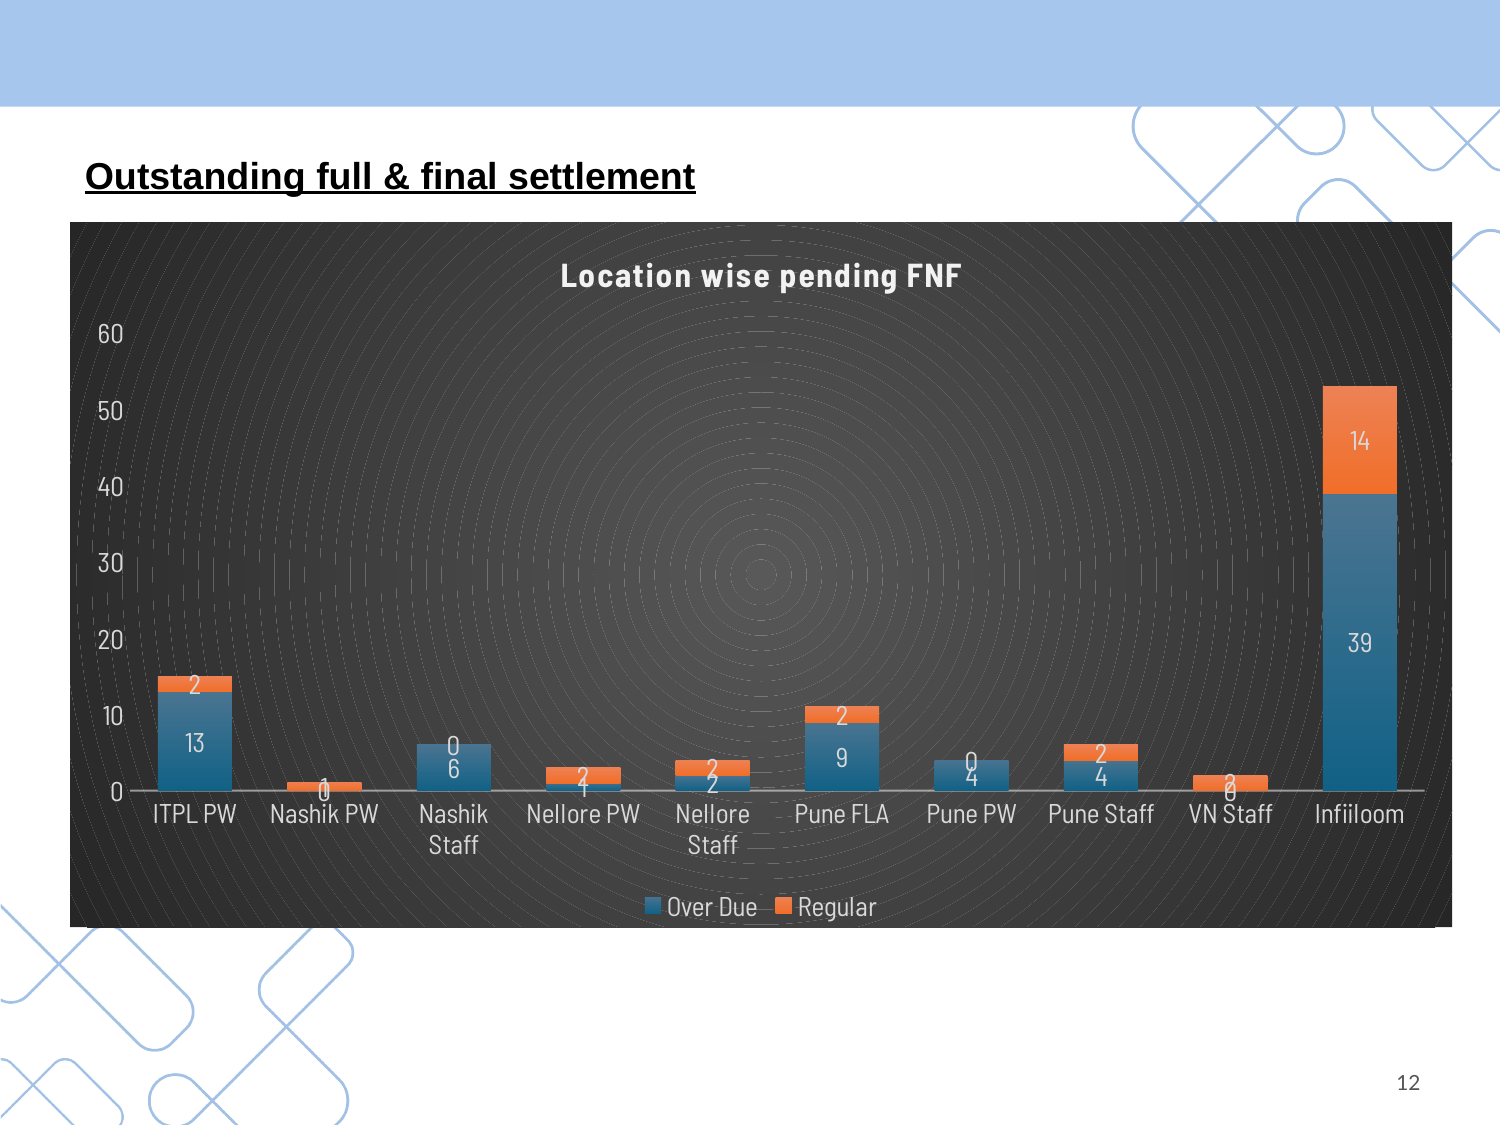

Outstanding full & final settlement

### Chart: Location wise pending FNF

| Category | Over Due | Regular |
|---|---|---|
| ITPL PW | 13.0 | 2.0 |
| Nashik PW | 0.0 | 1.0 |
| Nashik Staff | 6.0 | 0.0 |
| Nellore PW | 1.0 | 2.0 |
| Nellore Staff | 2.0 | 2.0 |
| Pune FLA | 9.0 | 2.0 |
| Pune PW | 4.0 | 0.0 |
| Pune Staff | 4.0 | 2.0 |
| VN Staff | 0.0 | 2.0 |
| Infiiloom | 39.0 | 14.0 |
12